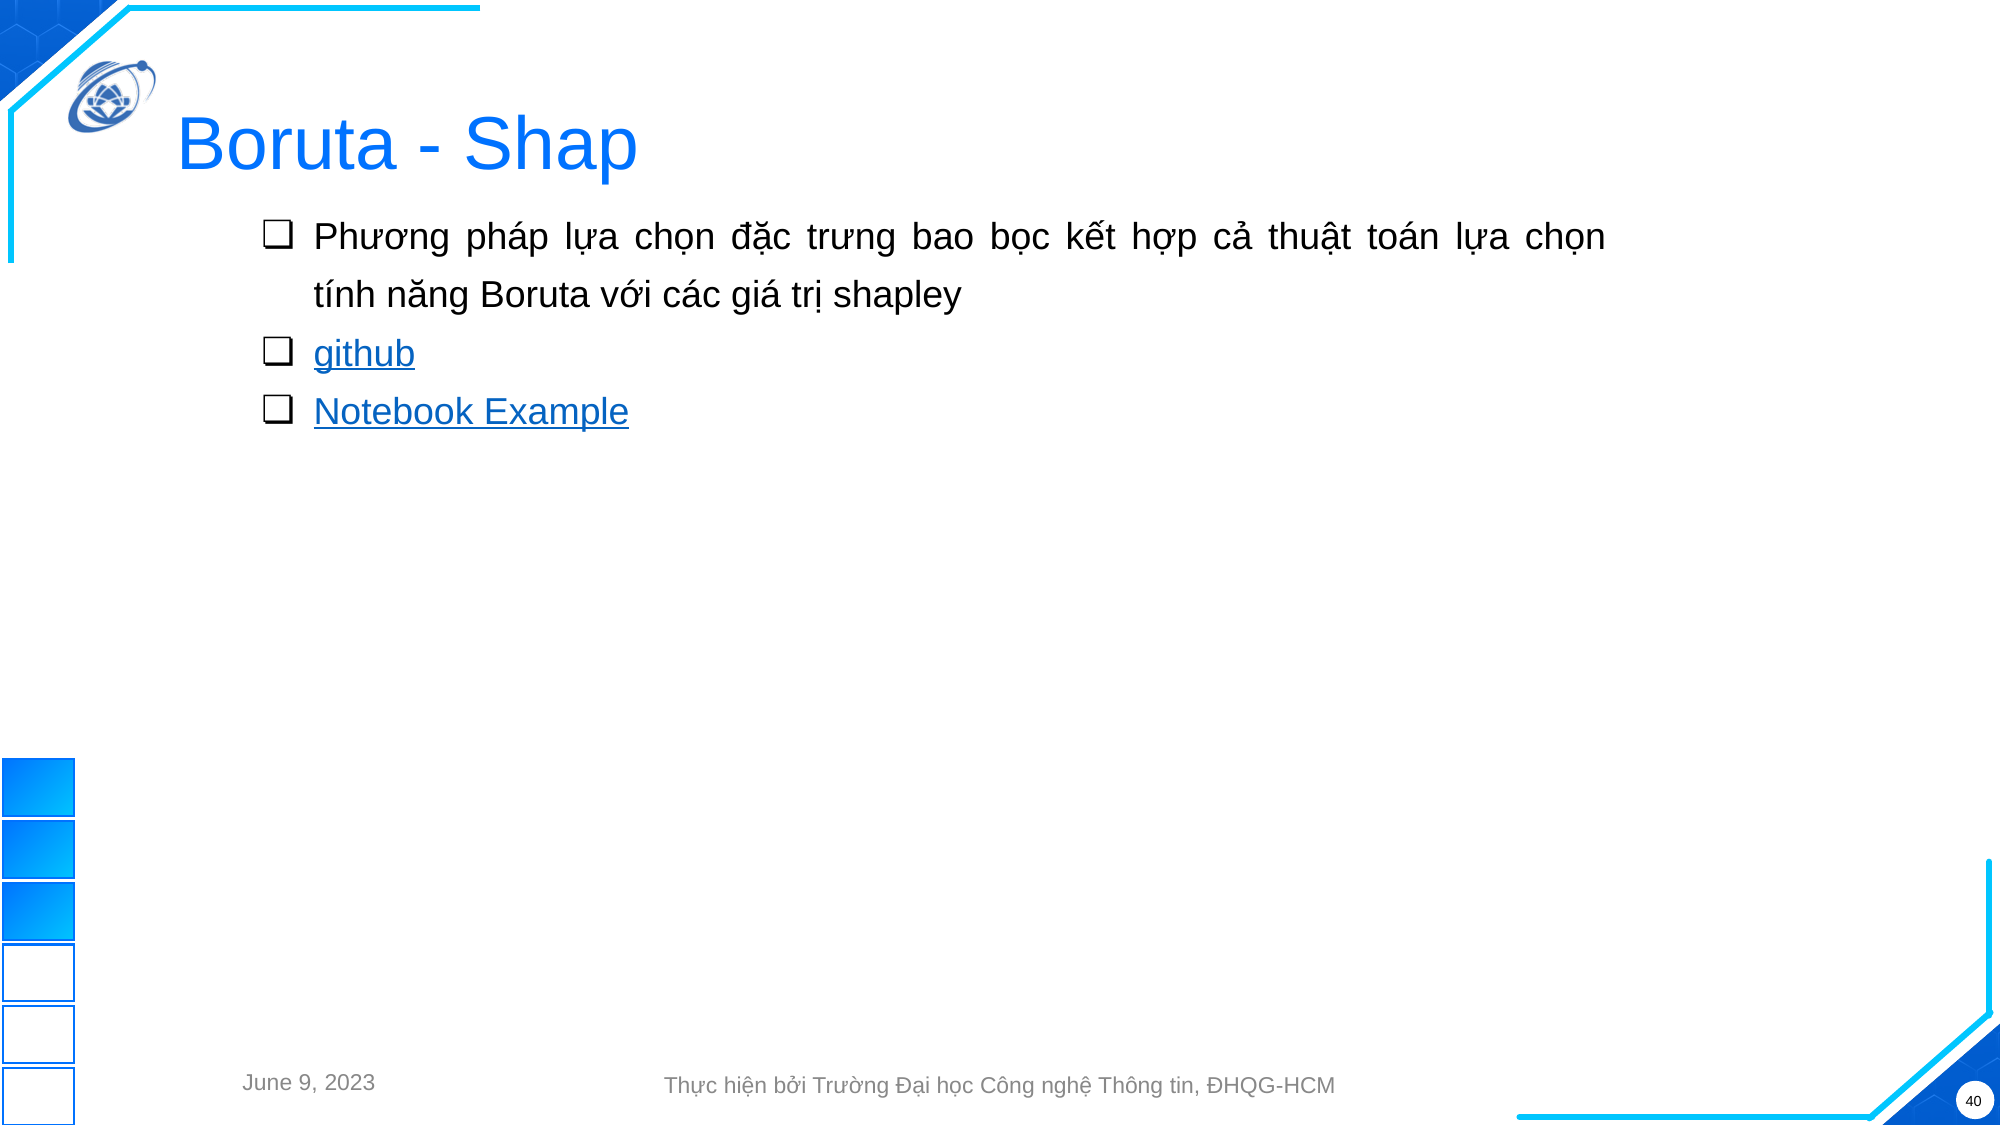

# Boruta - Shap
Phương pháp lựa chọn đặc trưng bao bọc kết hợp cả thuật toán lựa chọn tính năng Boruta với các giá trị shapley
github
Notebook Example
June 9, 2023
Thực hiện bởi Trường Đại học Công nghệ Thông tin, ĐHQG-HCM
40